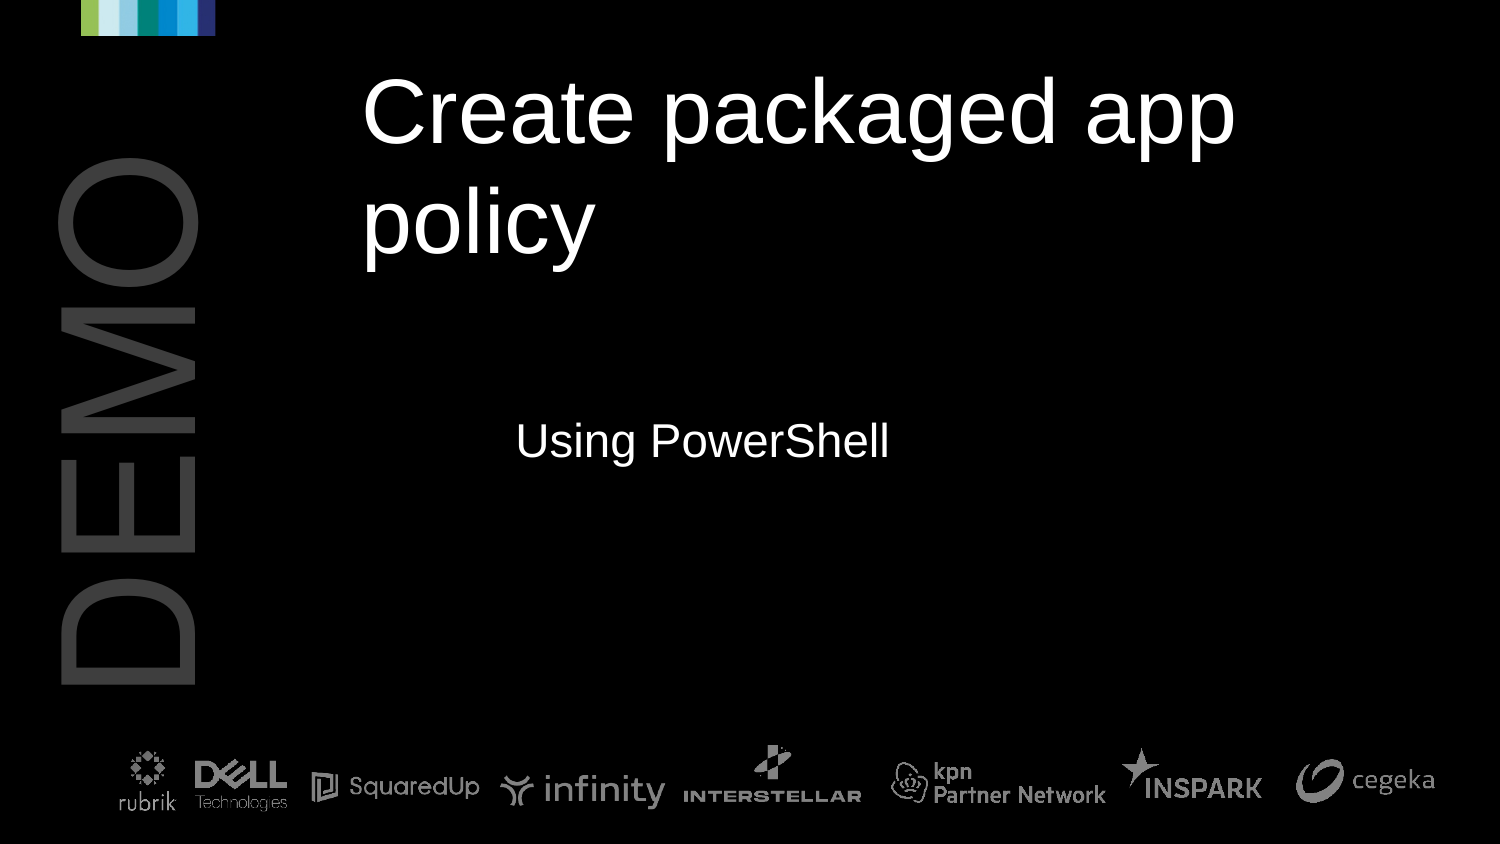

Create packaged app policy
DEMO
Using PowerShell